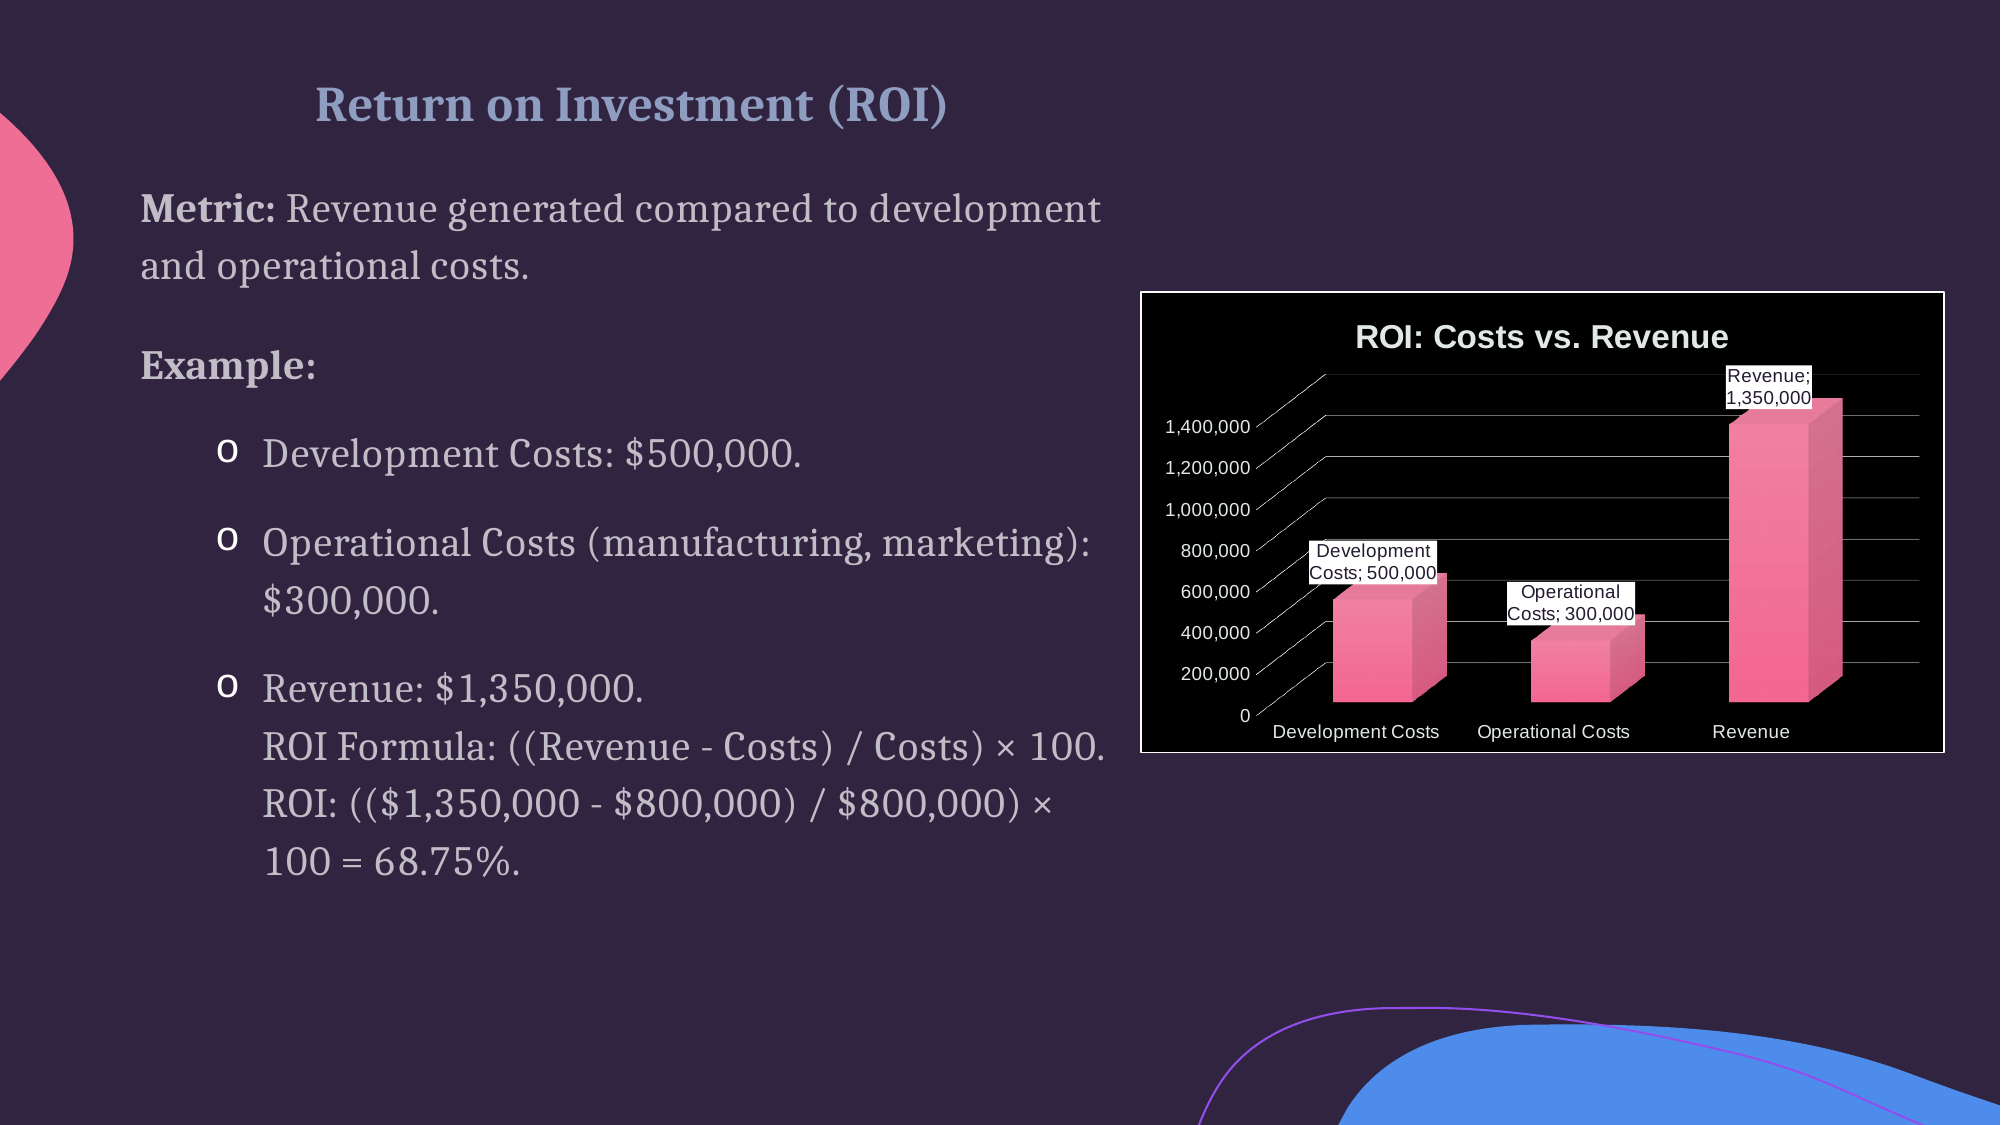

Return on Investment (ROI)
Metric: Revenue generated compared to development and operational costs.
Example:
Development Costs: $500,000.
Operational Costs (manufacturing, marketing): $300,000.
Revenue: $1,350,000.
ROI Formula: ((Revenue - Costs) / Costs) × 100.
ROI: (($1,350,000 - $800,000) / $800,000) × 100 = 68.75%.

[unsupported chart]